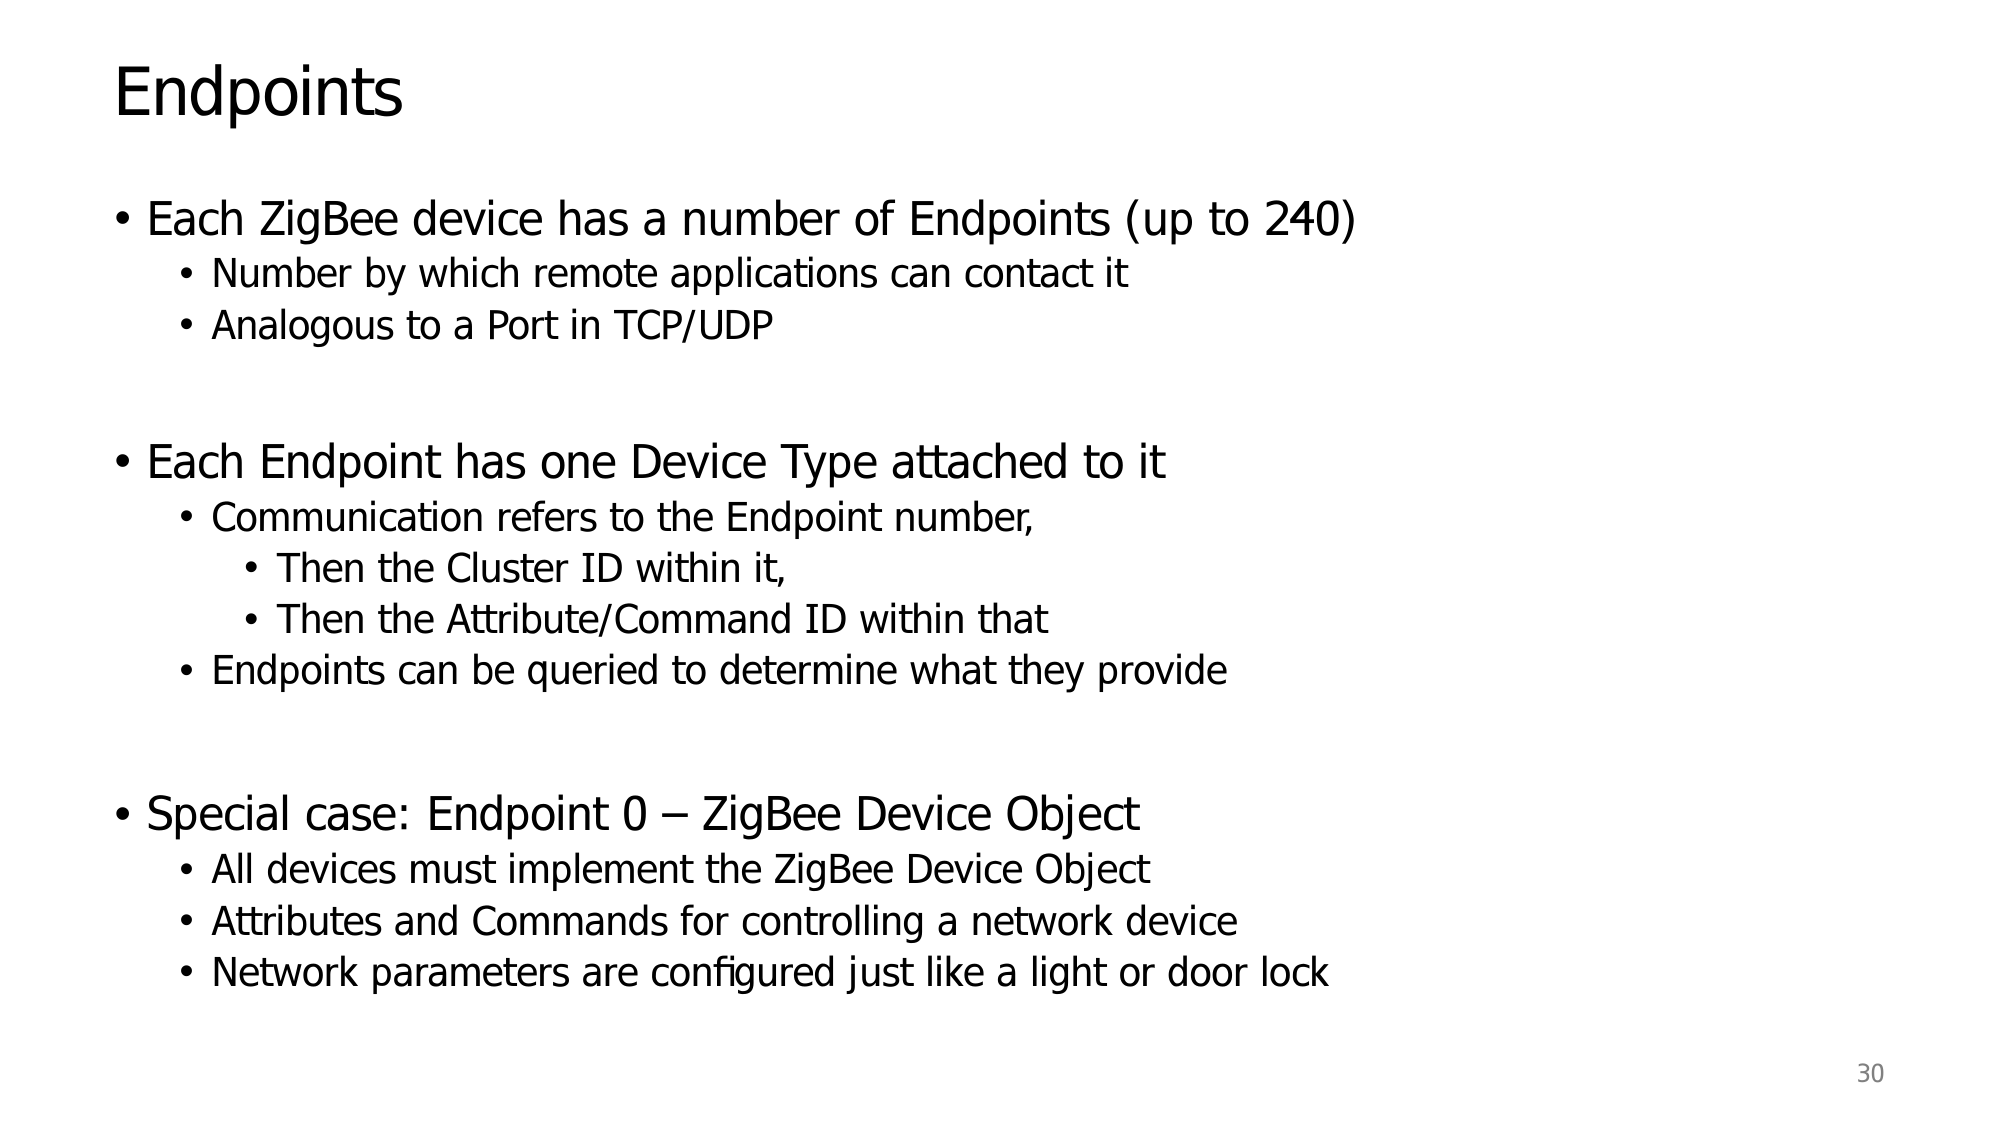

# Endpoints
Each ZigBee device has a number of Endpoints (up to 240)
Number by which remote applications can contact it
Analogous to a Port in TCP/UDP

Each Endpoint has one Device Type attached to it
Communication refers to the Endpoint number,
Then the Cluster ID within it,
Then the Attribute/Command ID within that
Endpoints can be queried to determine what they provide

Special case: Endpoint 0 – ZigBee Device Object
All devices must implement the ZigBee Device Object
Attributes and Commands for controlling a network device
Network parameters are configured just like a light or door lock
30